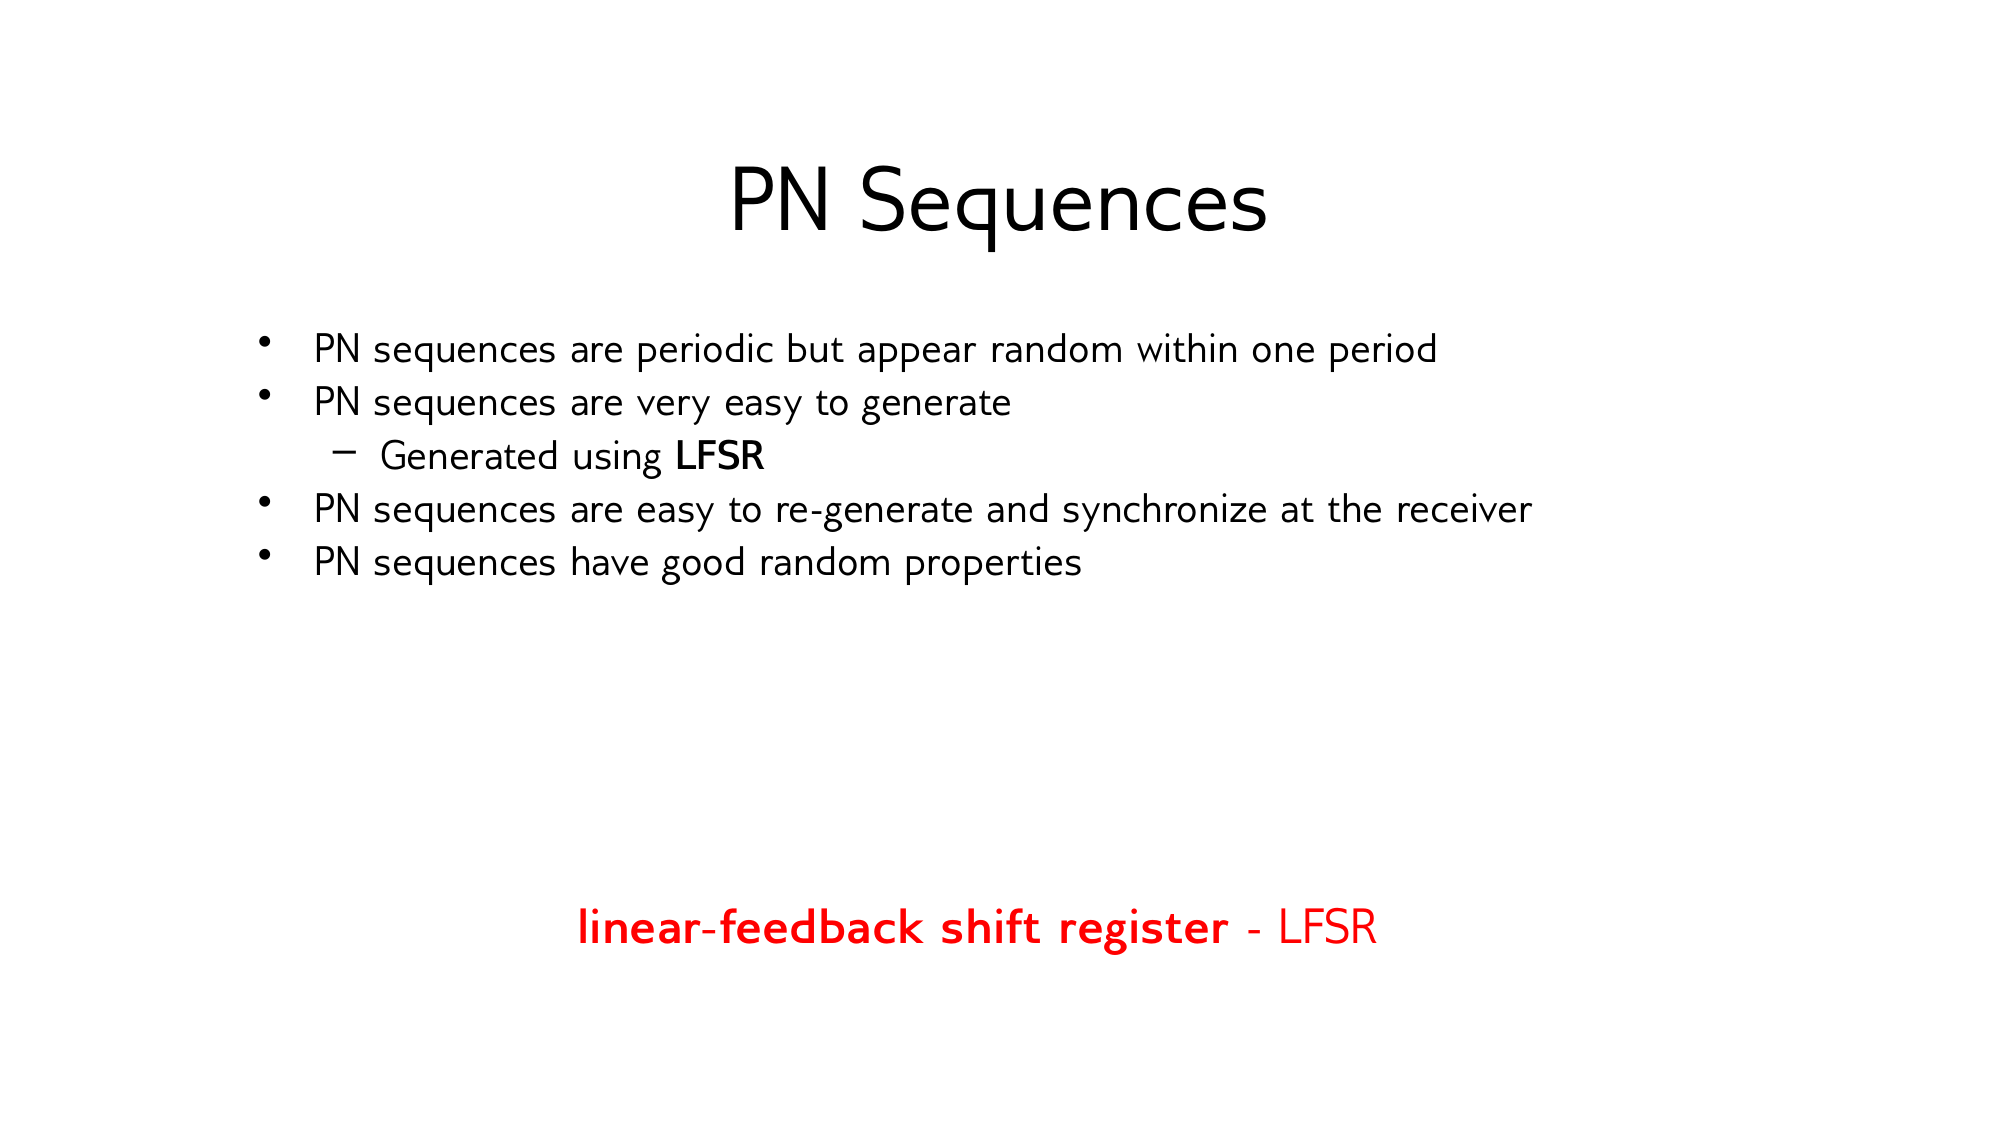

# PN Sequences
PN sequences are periodic but appear random within one period
PN sequences are very easy to generate
Generated using LFSR
PN sequences are easy to re-generate and synchronize at the receiver
PN sequences have good random properties
linear-feedback shift register - LFSR